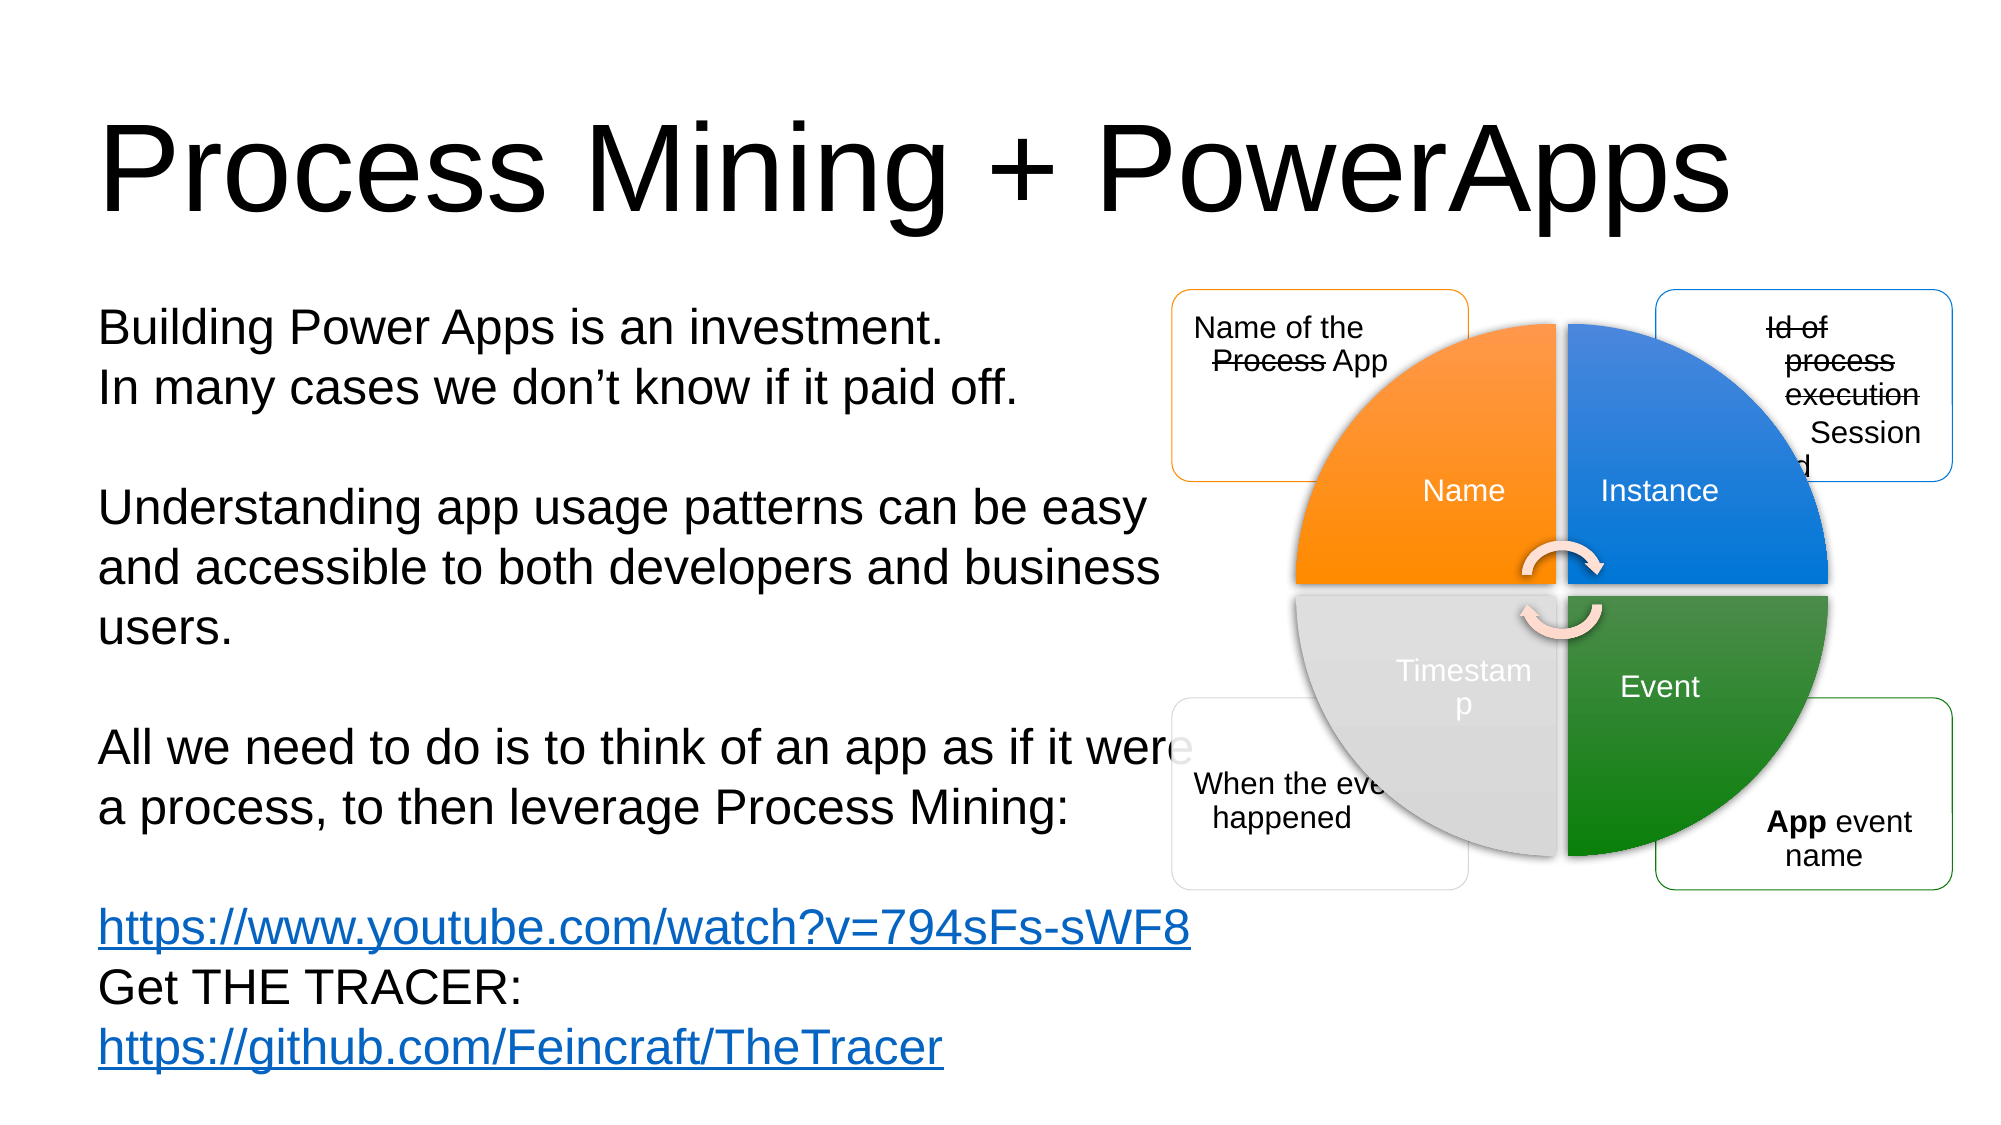

Process Mining + PowerApps

App event name
When the event happened
Id of process execution
     Session Id
Name of the Process App
Name
Instance
Event
Timestamp
Building Power Apps is an investment.
In many cases we don’t know if it paid off.

Understanding app usage patterns can be easy and accessible to both developers and business users.
All we need to do is to think of an app as if it were
a process, to then leverage Process Mining:

https://www.youtube.com/watch?v=794sFs-sWF8
Get THE TRACER: https://github.com/Feincraft/TheTracer